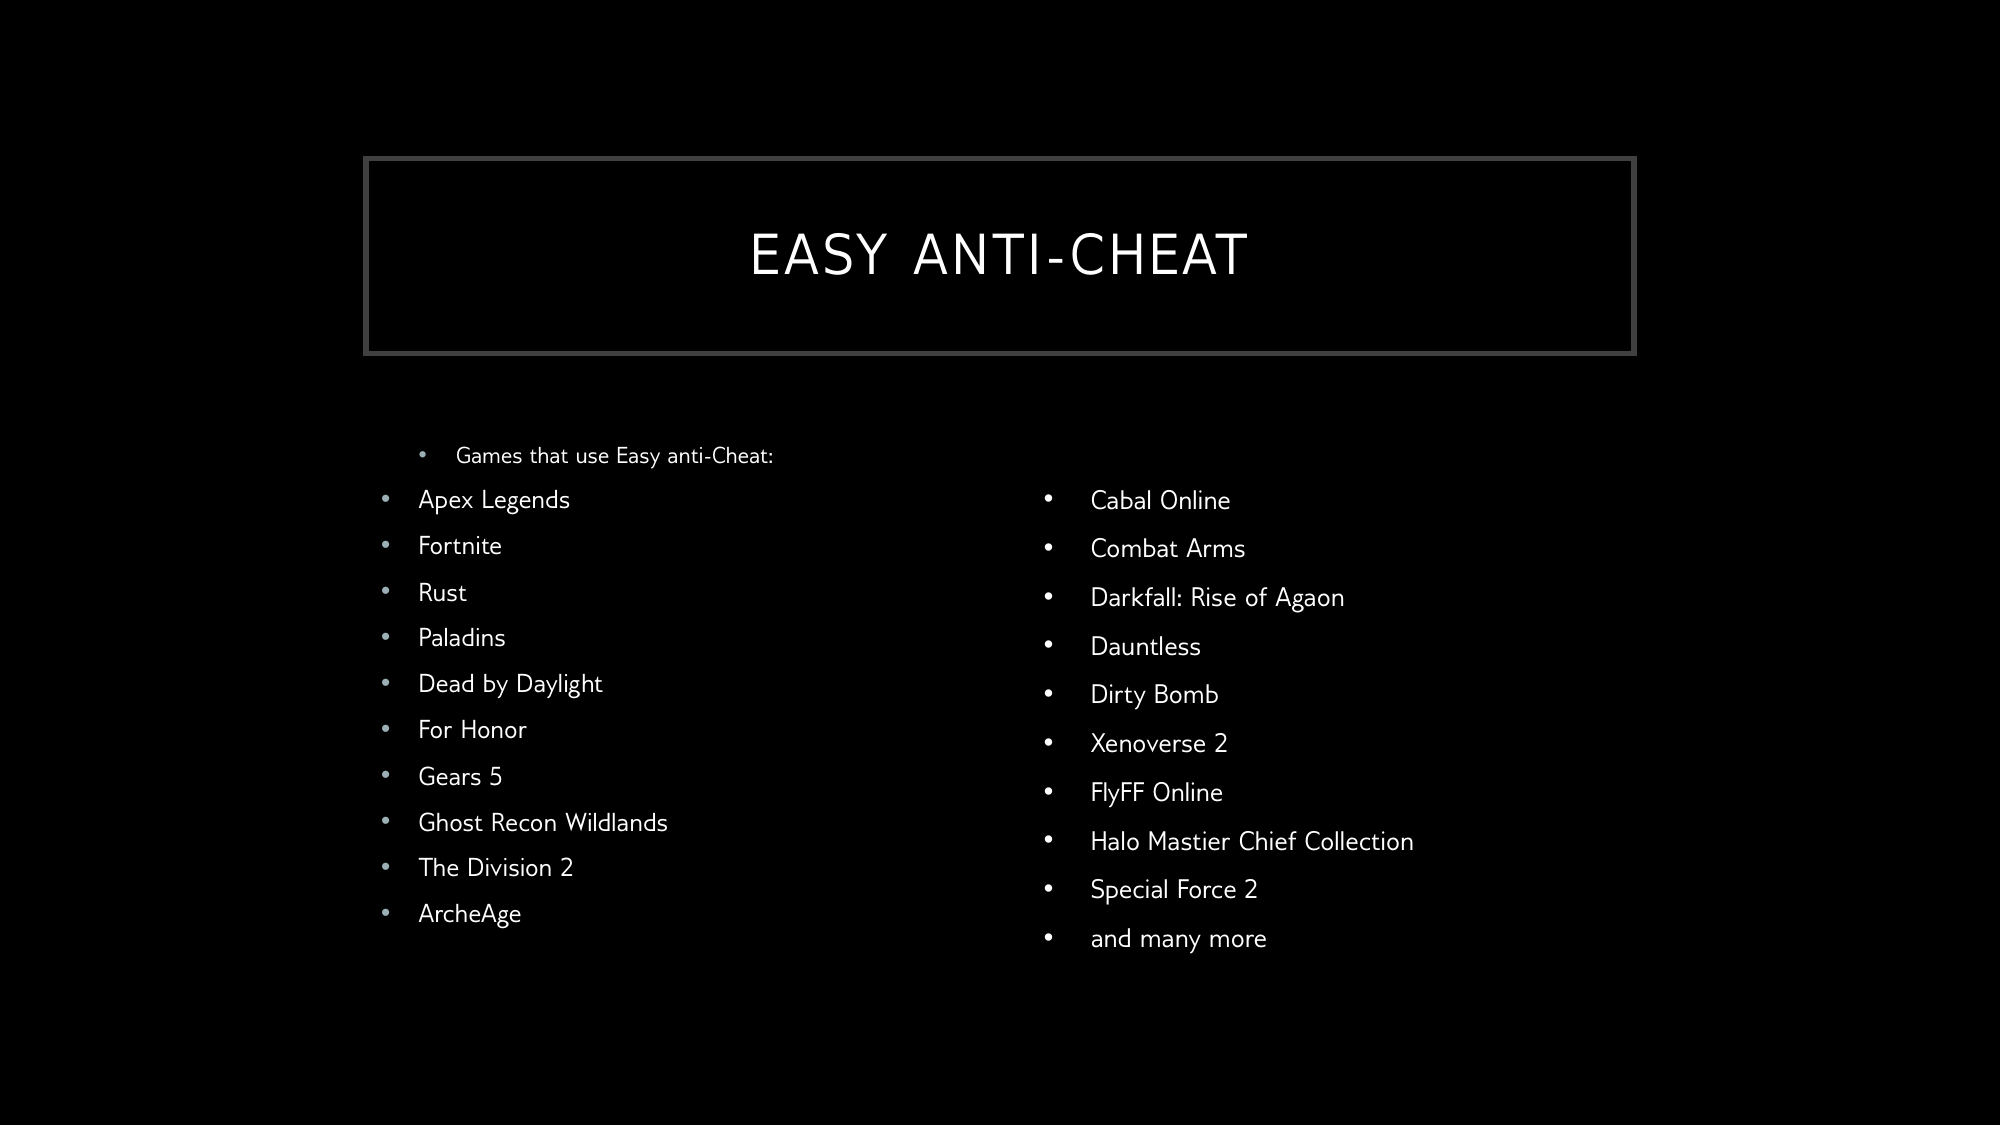

# Easy anti-cheat
Games that use Easy anti-Cheat:
Apex Legends
Fortnite
Rust
Paladins
Dead by Daylight
For Honor
Gears 5
Ghost Recon Wildlands
The Division 2
ArcheAge
Cabal Online
Combat Arms
Darkfall: Rise of Agaon
Dauntless
Dirty Bomb
Xenoverse 2
FlyFF Online
Halo Mastier Chief Collection
Special Force 2
and many more